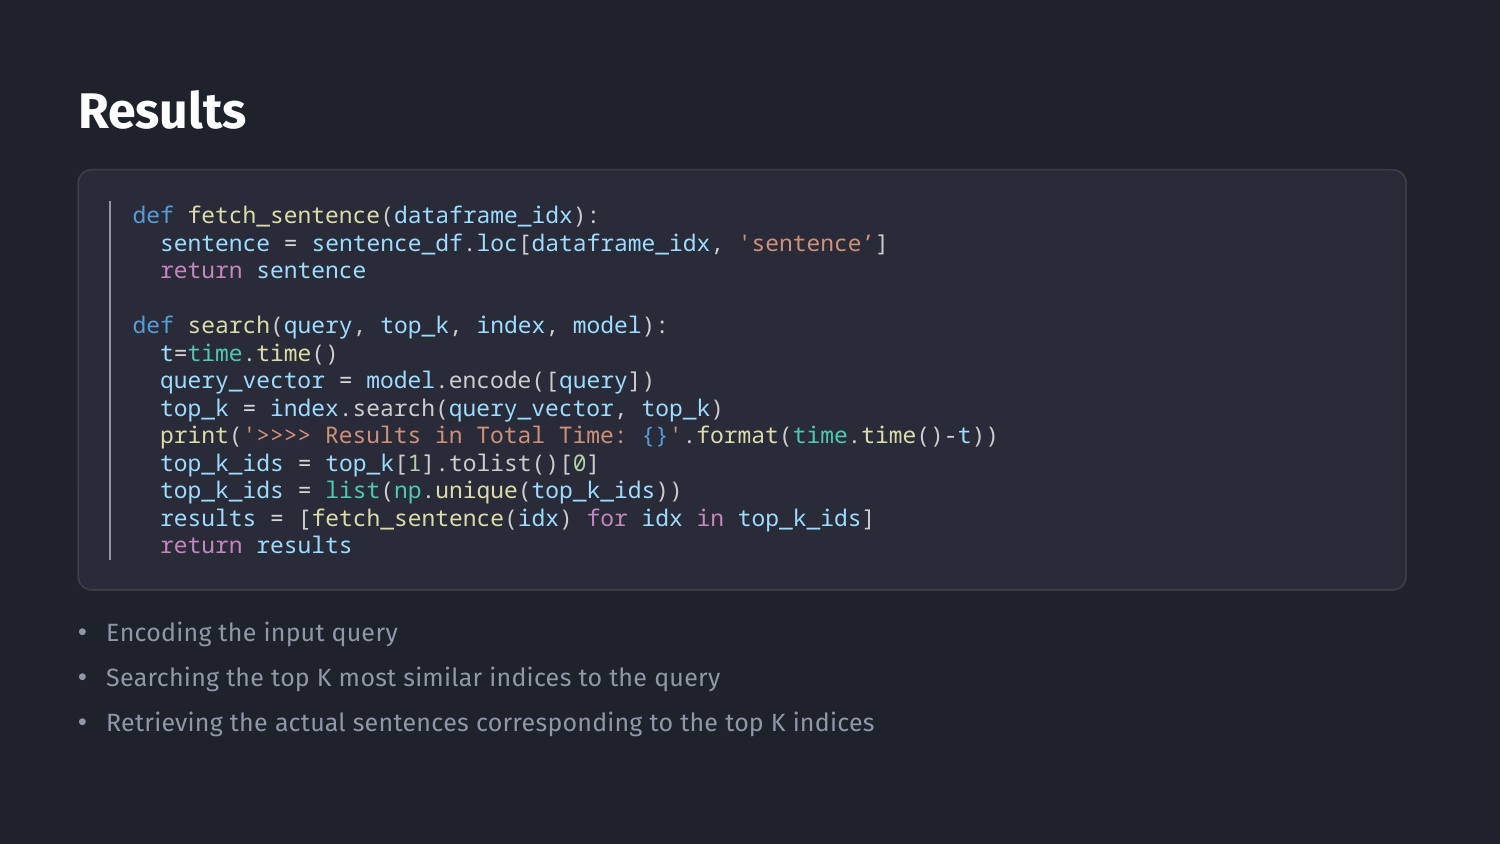

Results

def fetch_sentence(dataframe_idx):
  sentence = sentence_df.loc[dataframe_idx, 'sentence’]
  return sentence

def search(query, top_k, index, model):
  t=time.time()
  query_vector = model.encode([query])
  top_k = index.search(query_vector, top_k)
  print('>>>> Results in Total Time: {}'.format(time.time()-t))
  top_k_ids = top_k[1].tolist()[0]
  top_k_ids = list(np.unique(top_k_ids))
  results = [fetch_sentence(idx) for idx in top_k_ids]
  return results

Encoding the input query
Searching the top K most similar indices to the query
Retrieving the actual sentences corresponding to the top K indices